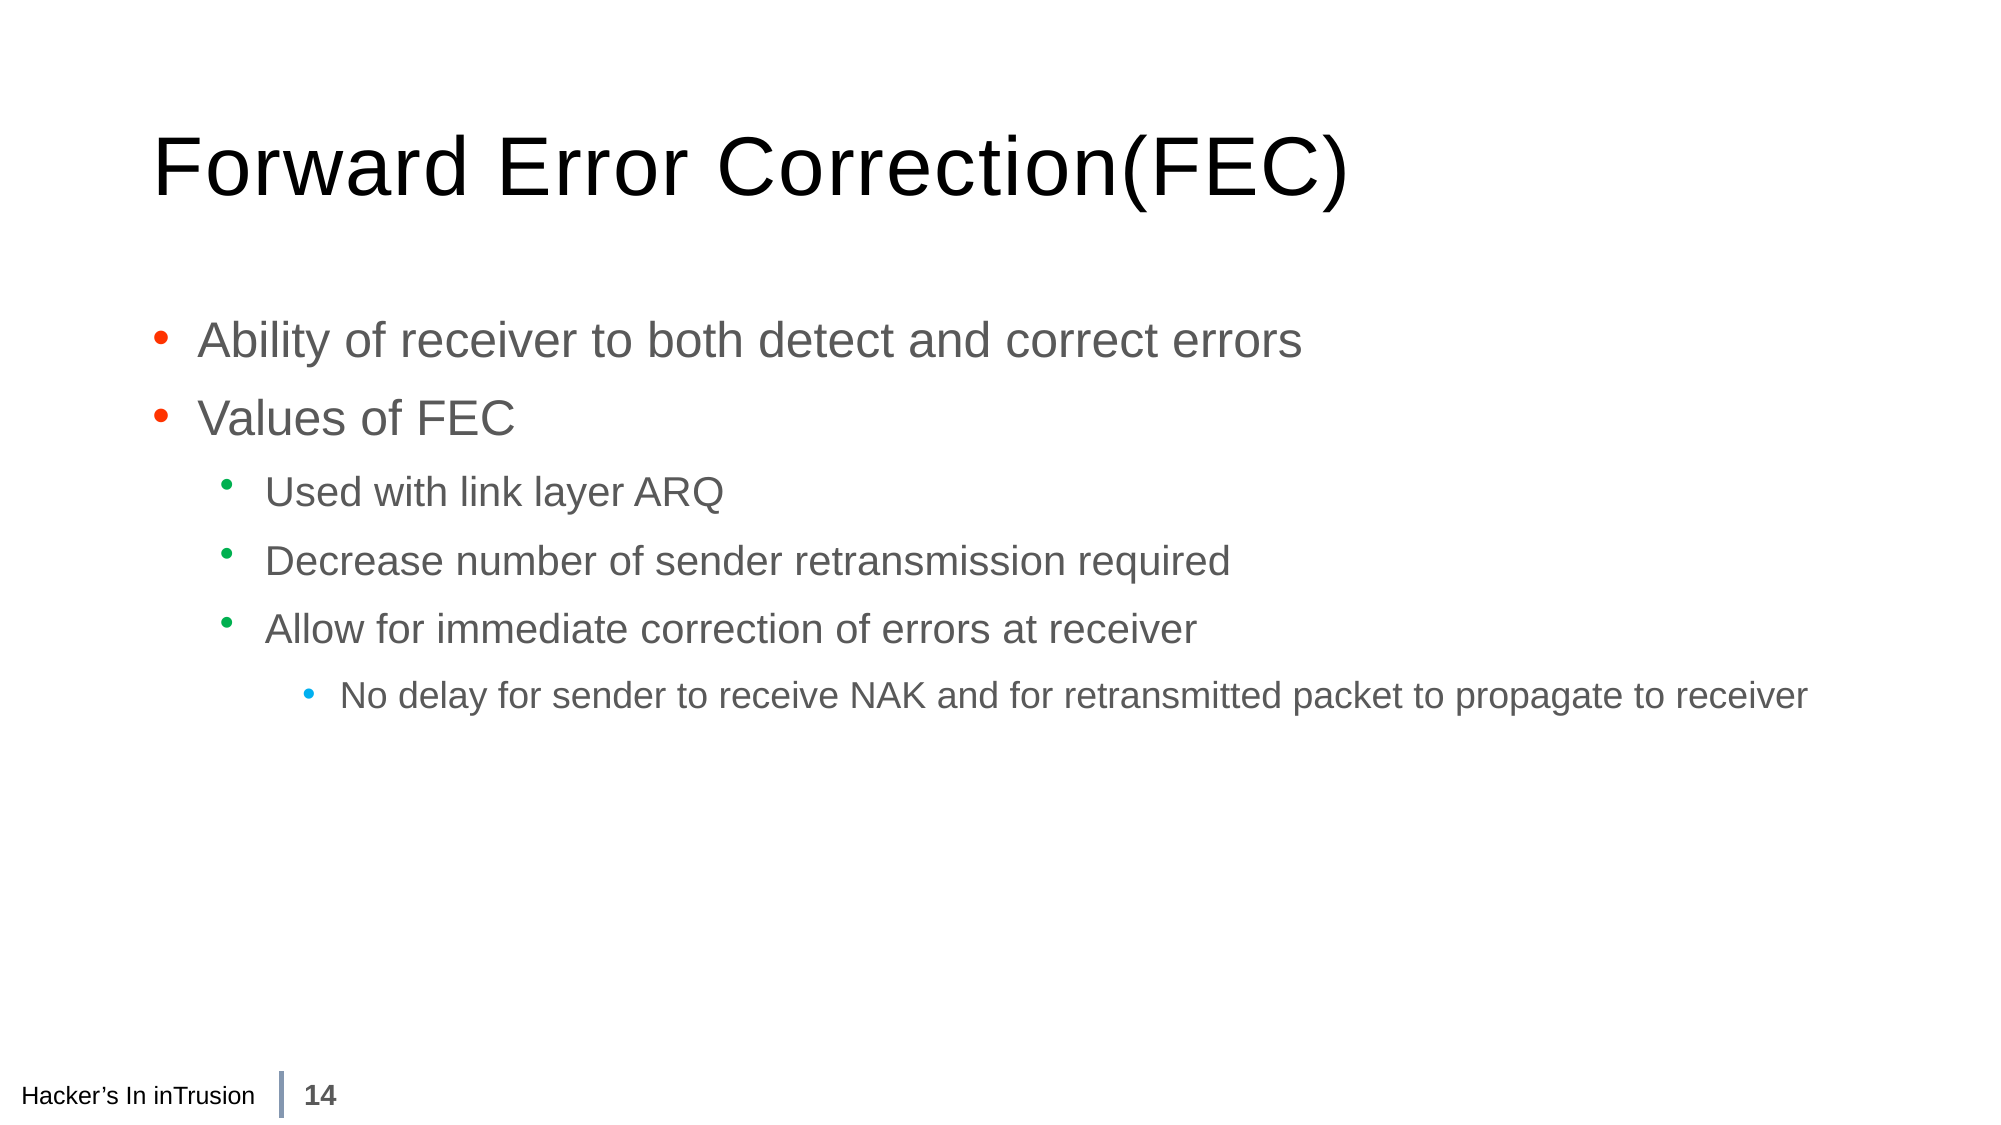

# Forward Error Correction(FEC)
Ability of receiver to both detect and correct errors
Values of FEC
Used with link layer ARQ
Decrease number of sender retransmission required
Allow for immediate correction of errors at receiver
No delay for sender to receive NAK and for retransmitted packet to propagate to receiver